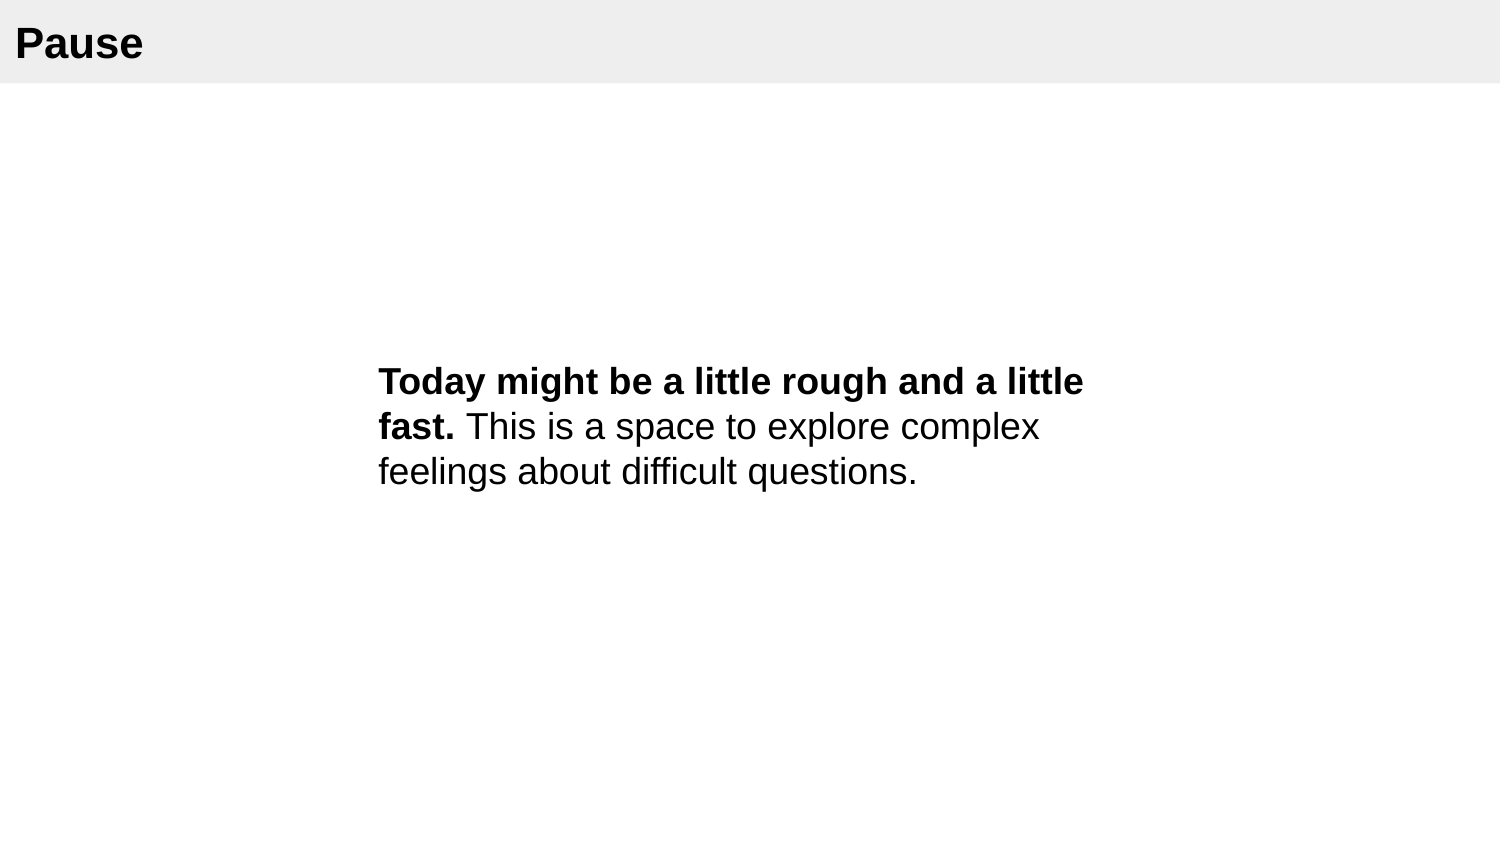

Pause

Today might be a little rough and a little fast. This is a space to explore complex feelings about difficult questions.